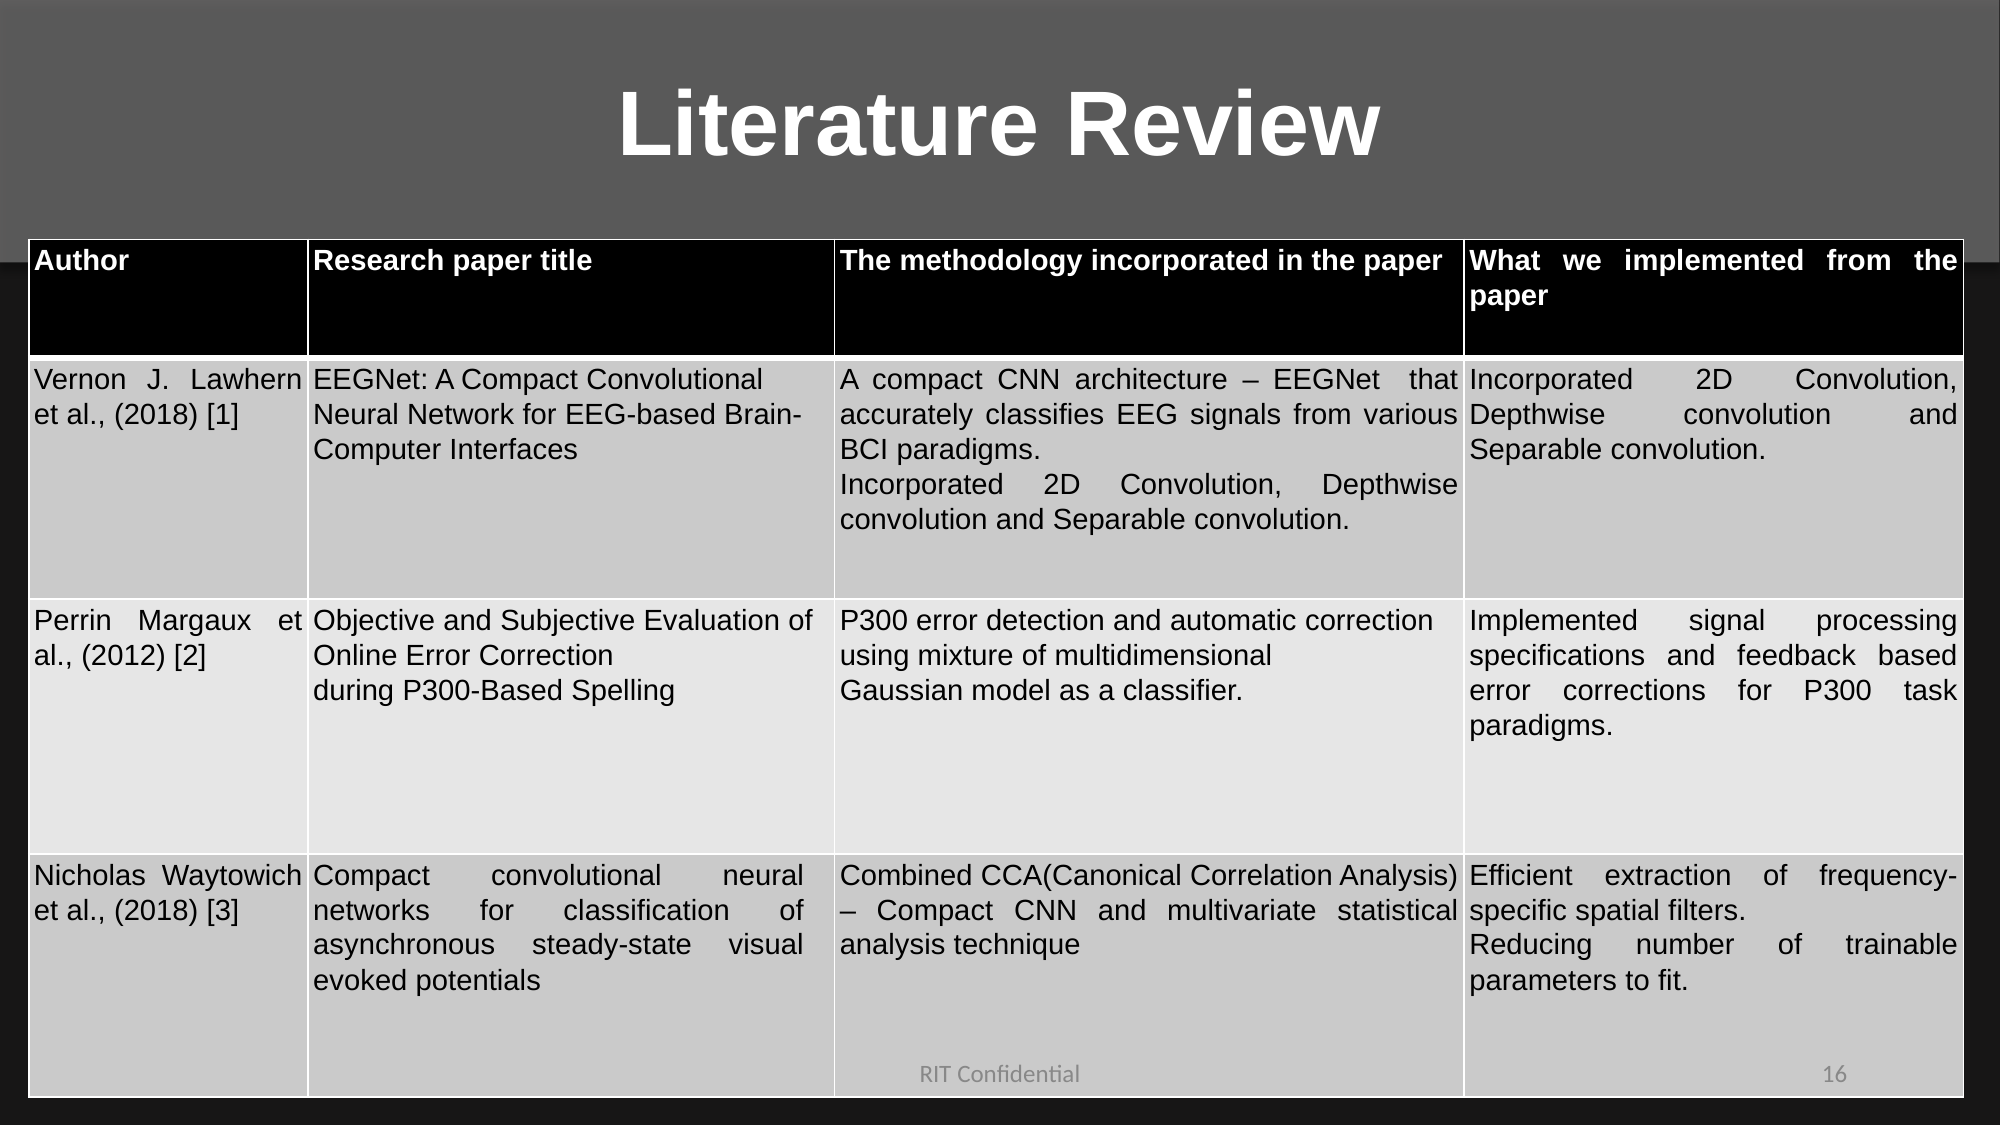

Literature Review
| Author | Research paper title | The methodology incorporated in the paper | What we implemented from the paper |
| --- | --- | --- | --- |
| Vernon J. Lawhern et al., (2018) [1] | EEGNet: A Compact Convolutional Neural Network for EEG-based Brain-Computer Interfaces | A compact CNN architecture – EEGNet that accurately classifies EEG signals from various BCI paradigms. Incorporated 2D Convolution, Depthwise convolution and Separable convolution. | Incorporated 2D Convolution, Depthwise convolution and Separable convolution. |
| Perrin Margaux et al., (2012) [2] | Objective and Subjective Evaluation of Online Error Correction during P300-Based Spelling | P300 error detection and automatic correction using mixture of multidimensional Gaussian model as a classifier. | Implemented signal processing specifications and feedback based error corrections for P300 task paradigms. |
| Nicholas Waytowich et al., (2018) [3] | Compact convolutional neural networks for classification of asynchronous steady-state visual evoked potentials | Combined CCA(Canonical Correlation Analysis) – Compact CNN and multivariate statistical analysis technique | Efficient extraction of frequency-specific spatial filters. Reducing number of trainable parameters to fit. |
RIT Confidential
16